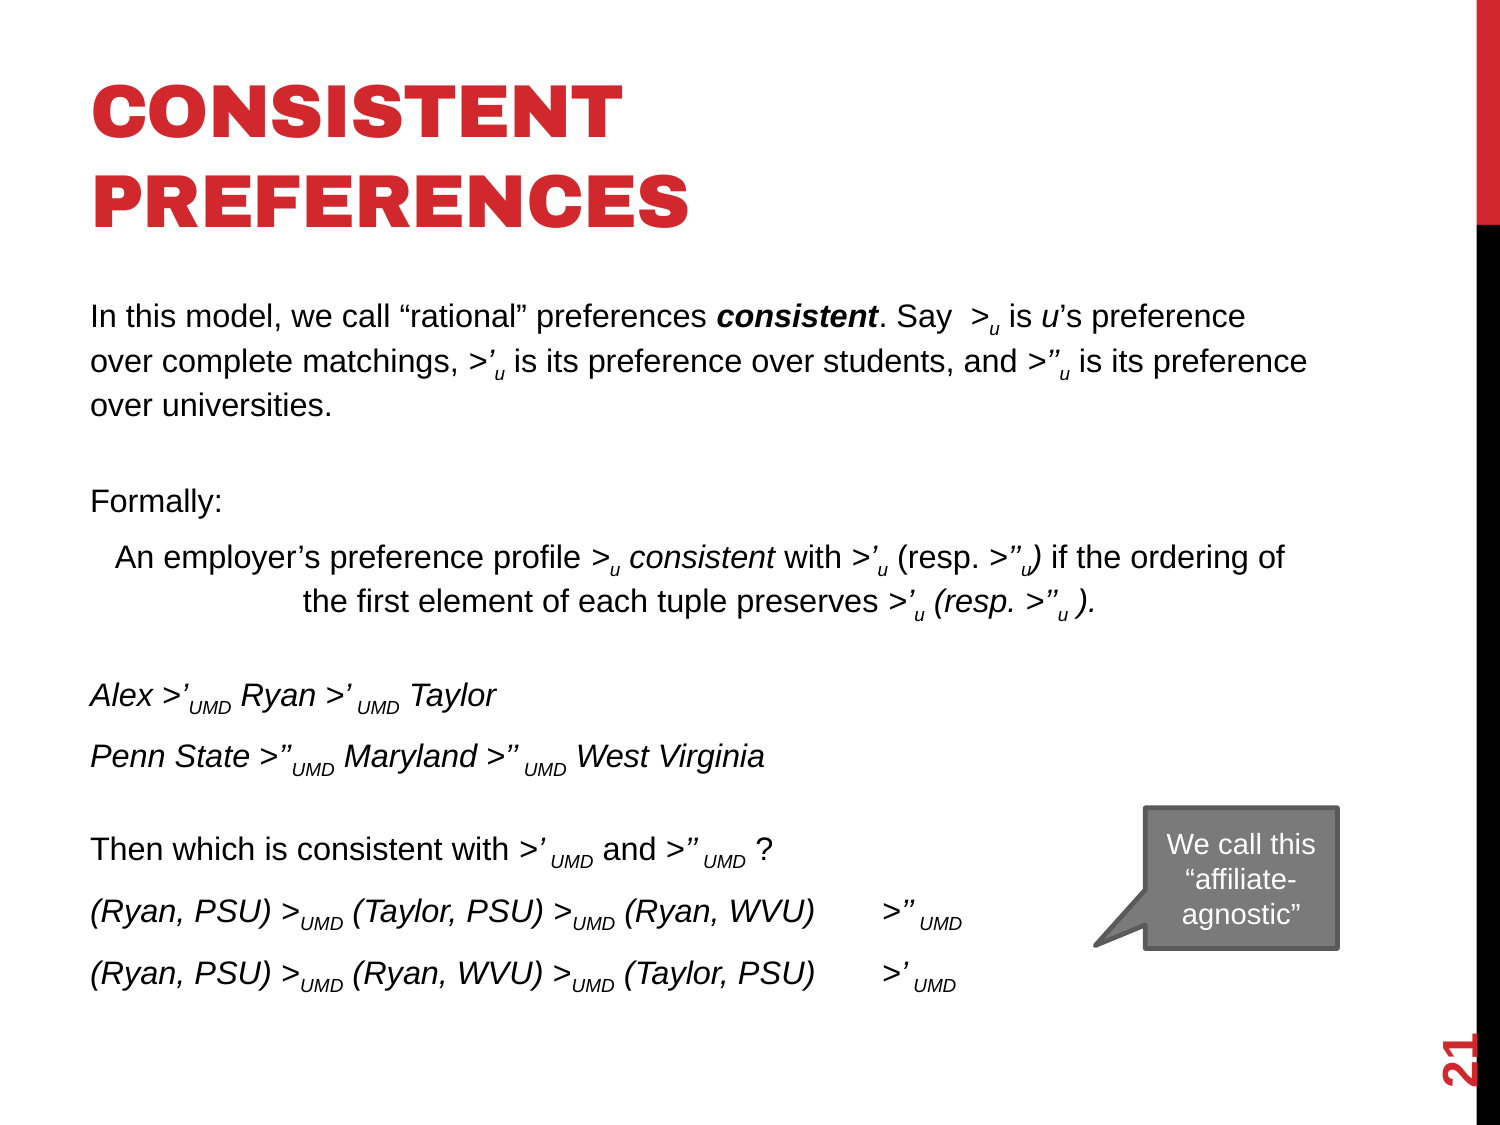

# Consistent Preferences
In this model, we call “rational” preferences consistent. Say  >u is u’s preference over complete matchings, >’u is its preference over students, and >’’u is its preference over universities.
Formally:
An employer’s preference profile >u consistent with >’u (resp. >’’u) if the ordering of the first element of each tuple preserves >’u (resp. >’’u ).

Alex >’UMD Ryan >’ UMD Taylor
Penn State >’’UMD Maryland >’’ UMD West Virginia

Then which is consistent with >’ UMD and >’’ UMD ?
(Ryan, PSU) >UMD (Taylor, PSU) >UMD (Ryan, WVU)	 >’’ UMD
(Ryan, PSU) >UMD (Ryan, WVU) >UMD (Taylor, PSU)	 >’ UMD
We call this “affiliate-agnostic”
21